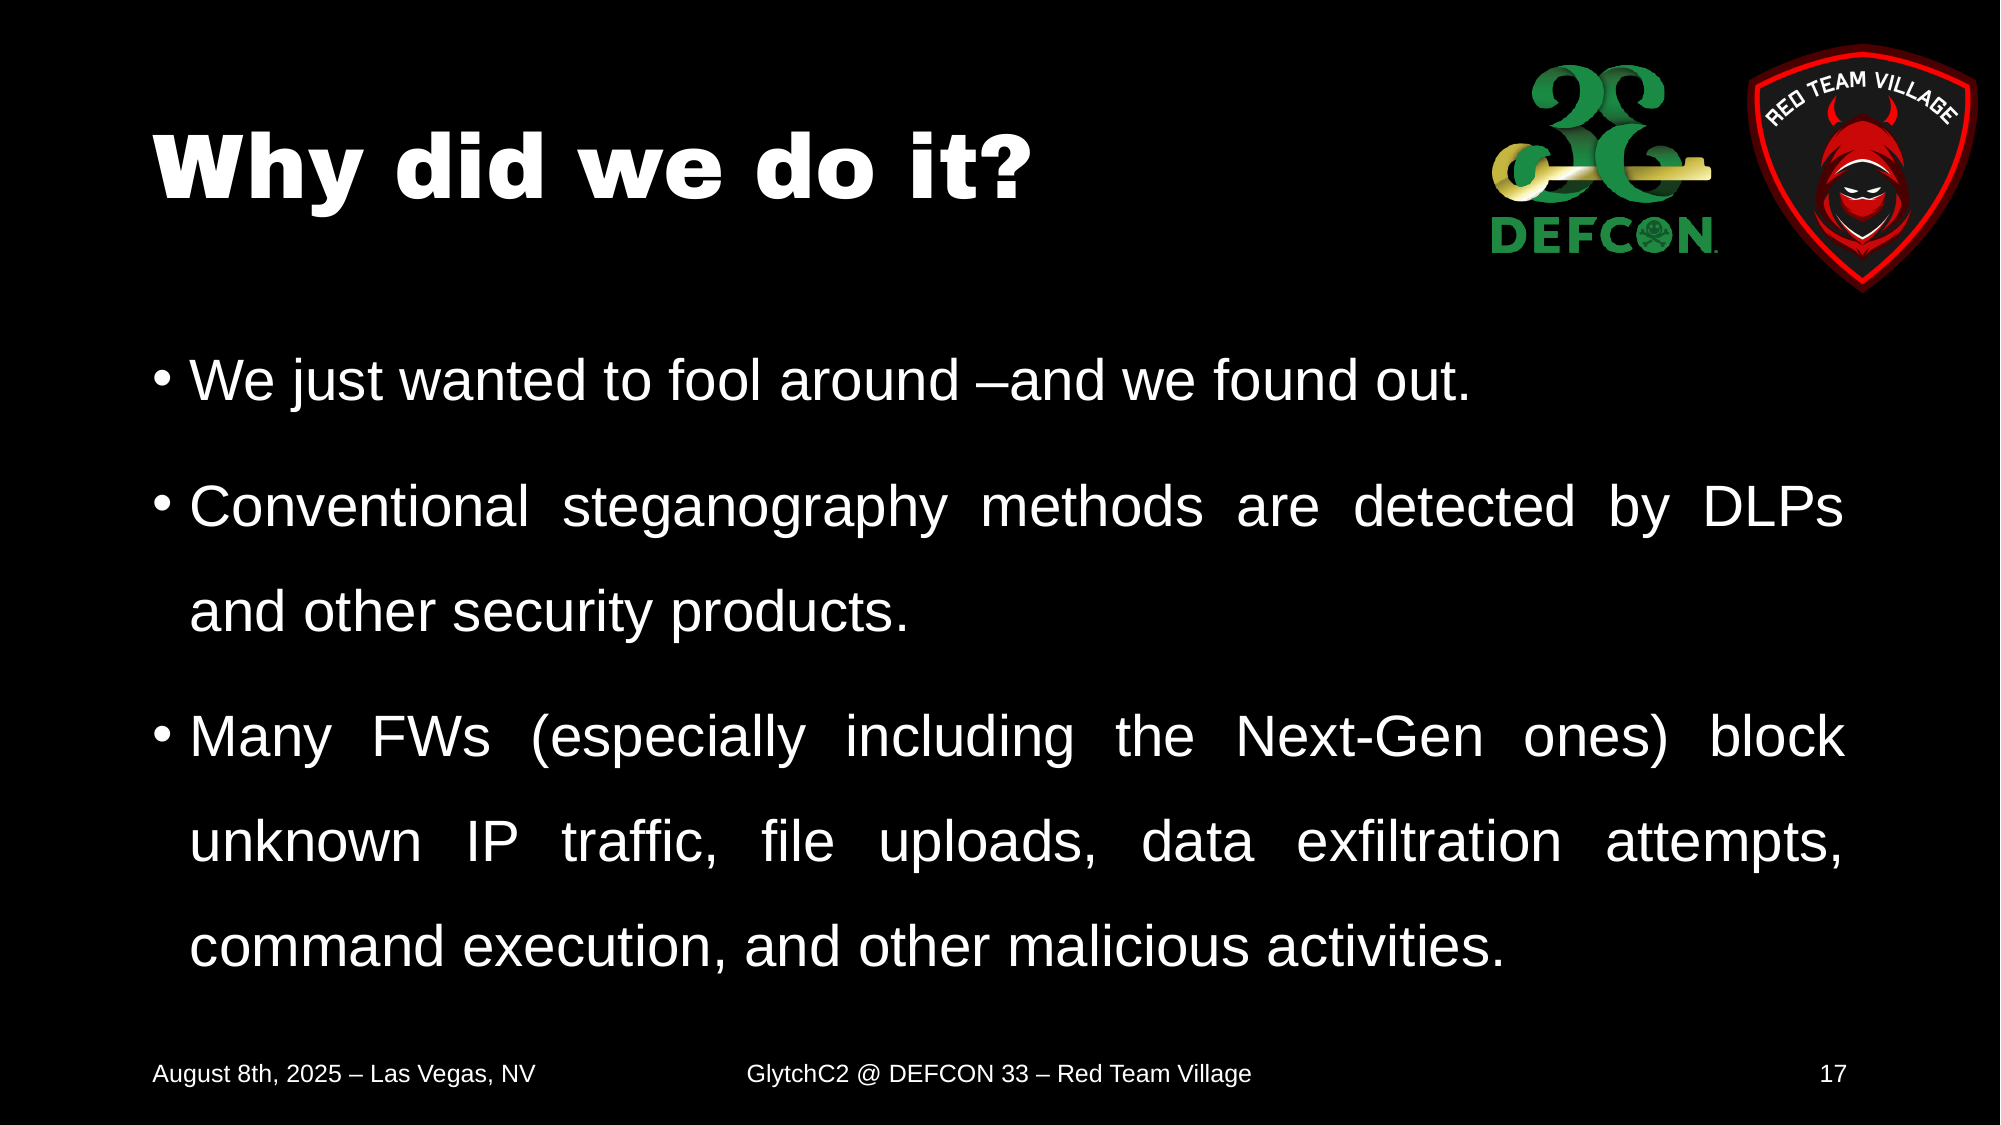

# Why did we do it?
We just wanted to fool around –and we found out.
Conventional steganography methods are detected by DLPs and other security products.
Many FWs (especially including the Next-Gen ones) block unknown IP traffic, file uploads, data exfiltration attempts, command execution, and other malicious activities.
August 8th, 2025 – Las Vegas, NV
GlytchC2 @ DEFCON 33 – Red Team Village
17